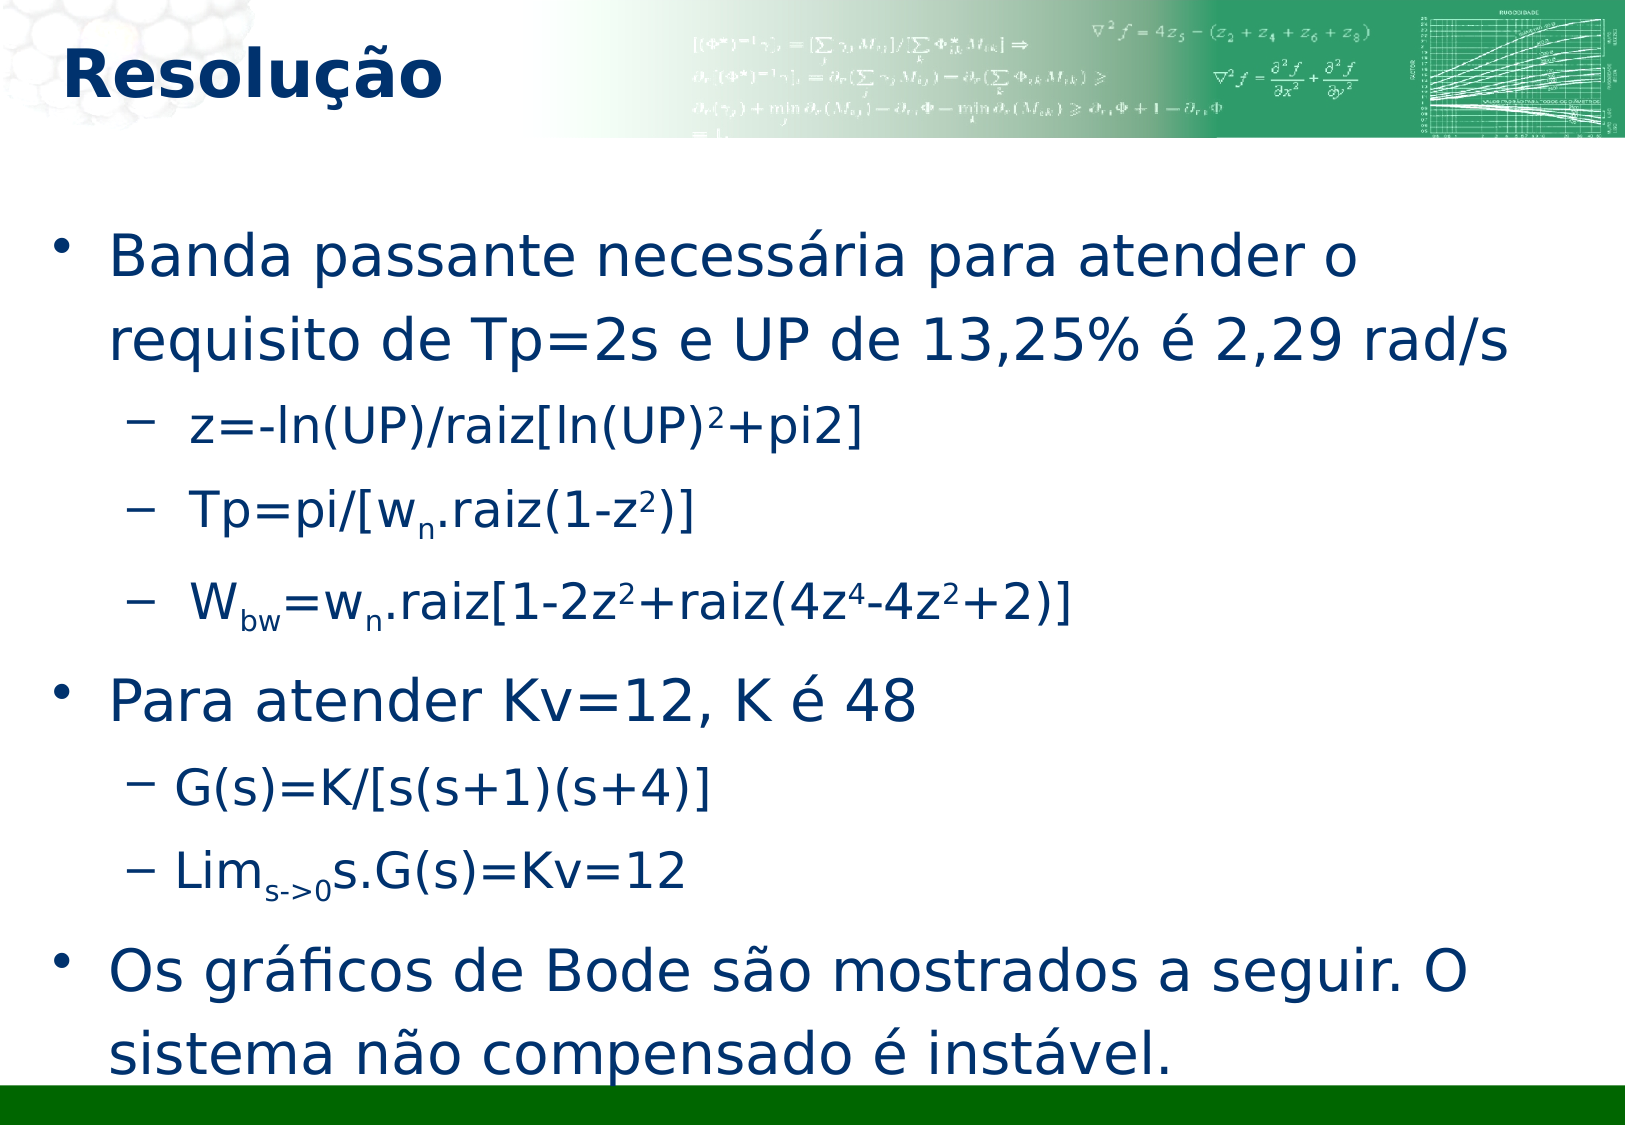

# Resolução
Banda passante necessária para atender o requisito de Tp=2s e UP de 13,25% é 2,29 rad/s
 z=-ln(UP)/raiz[ln(UP)2+pi2]
 Tp=pi/[wn.raiz(1-z2)]
 Wbw=wn.raiz[1-2z2+raiz(4z4-4z2+2)]
Para atender Kv=12, K é 48
G(s)=K/[s(s+1)(s+4)]
Lims->0s.G(s)=Kv=12
Os gráficos de Bode são mostrados a seguir. O sistema não compensado é instável.